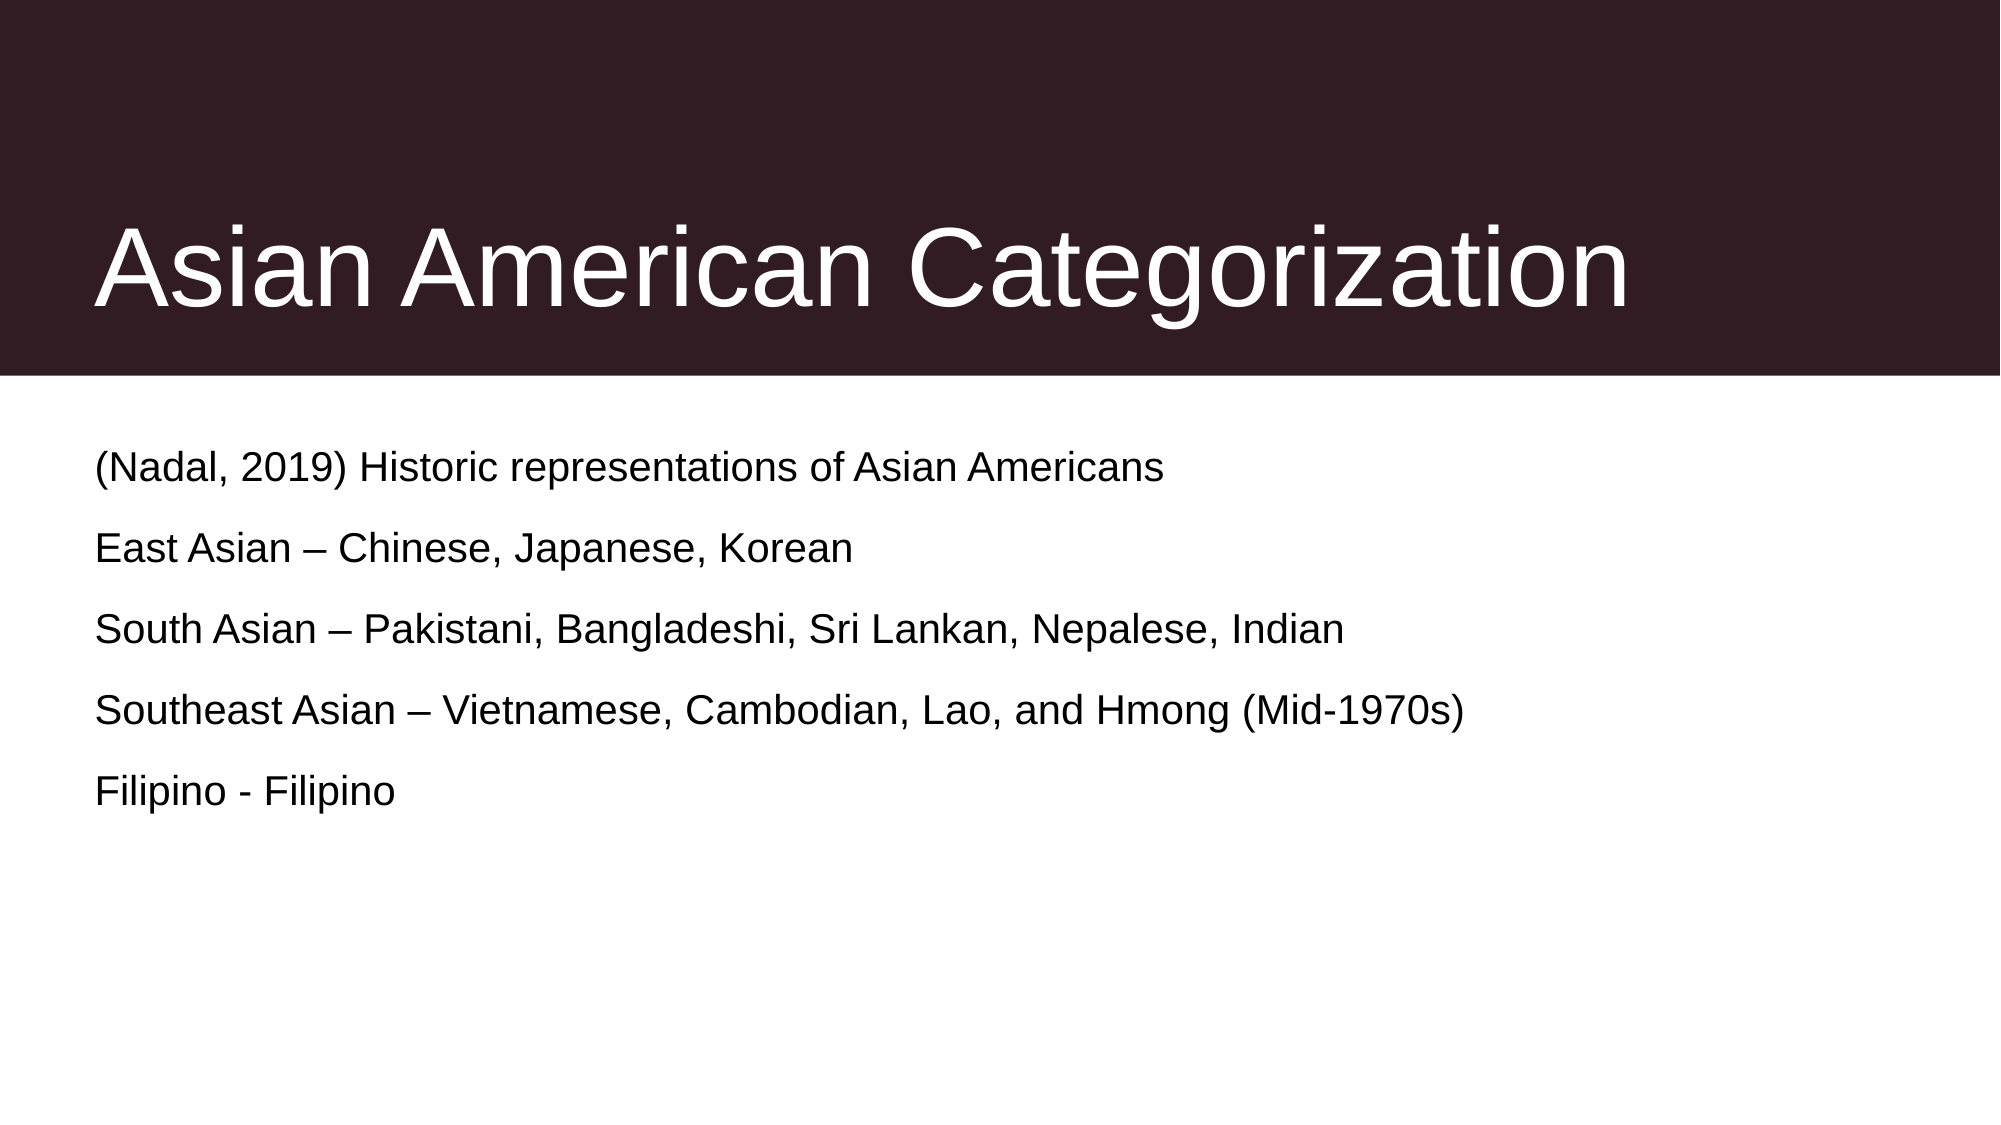

# Asian American Categorization
(Nadal, 2019) Historic representations of Asian Americans
East Asian – Chinese, Japanese, Korean
South Asian – Pakistani, Bangladeshi, Sri Lankan, Nepalese, Indian
Southeast Asian – Vietnamese, Cambodian, Lao, and Hmong (Mid-1970s)
Filipino - Filipino